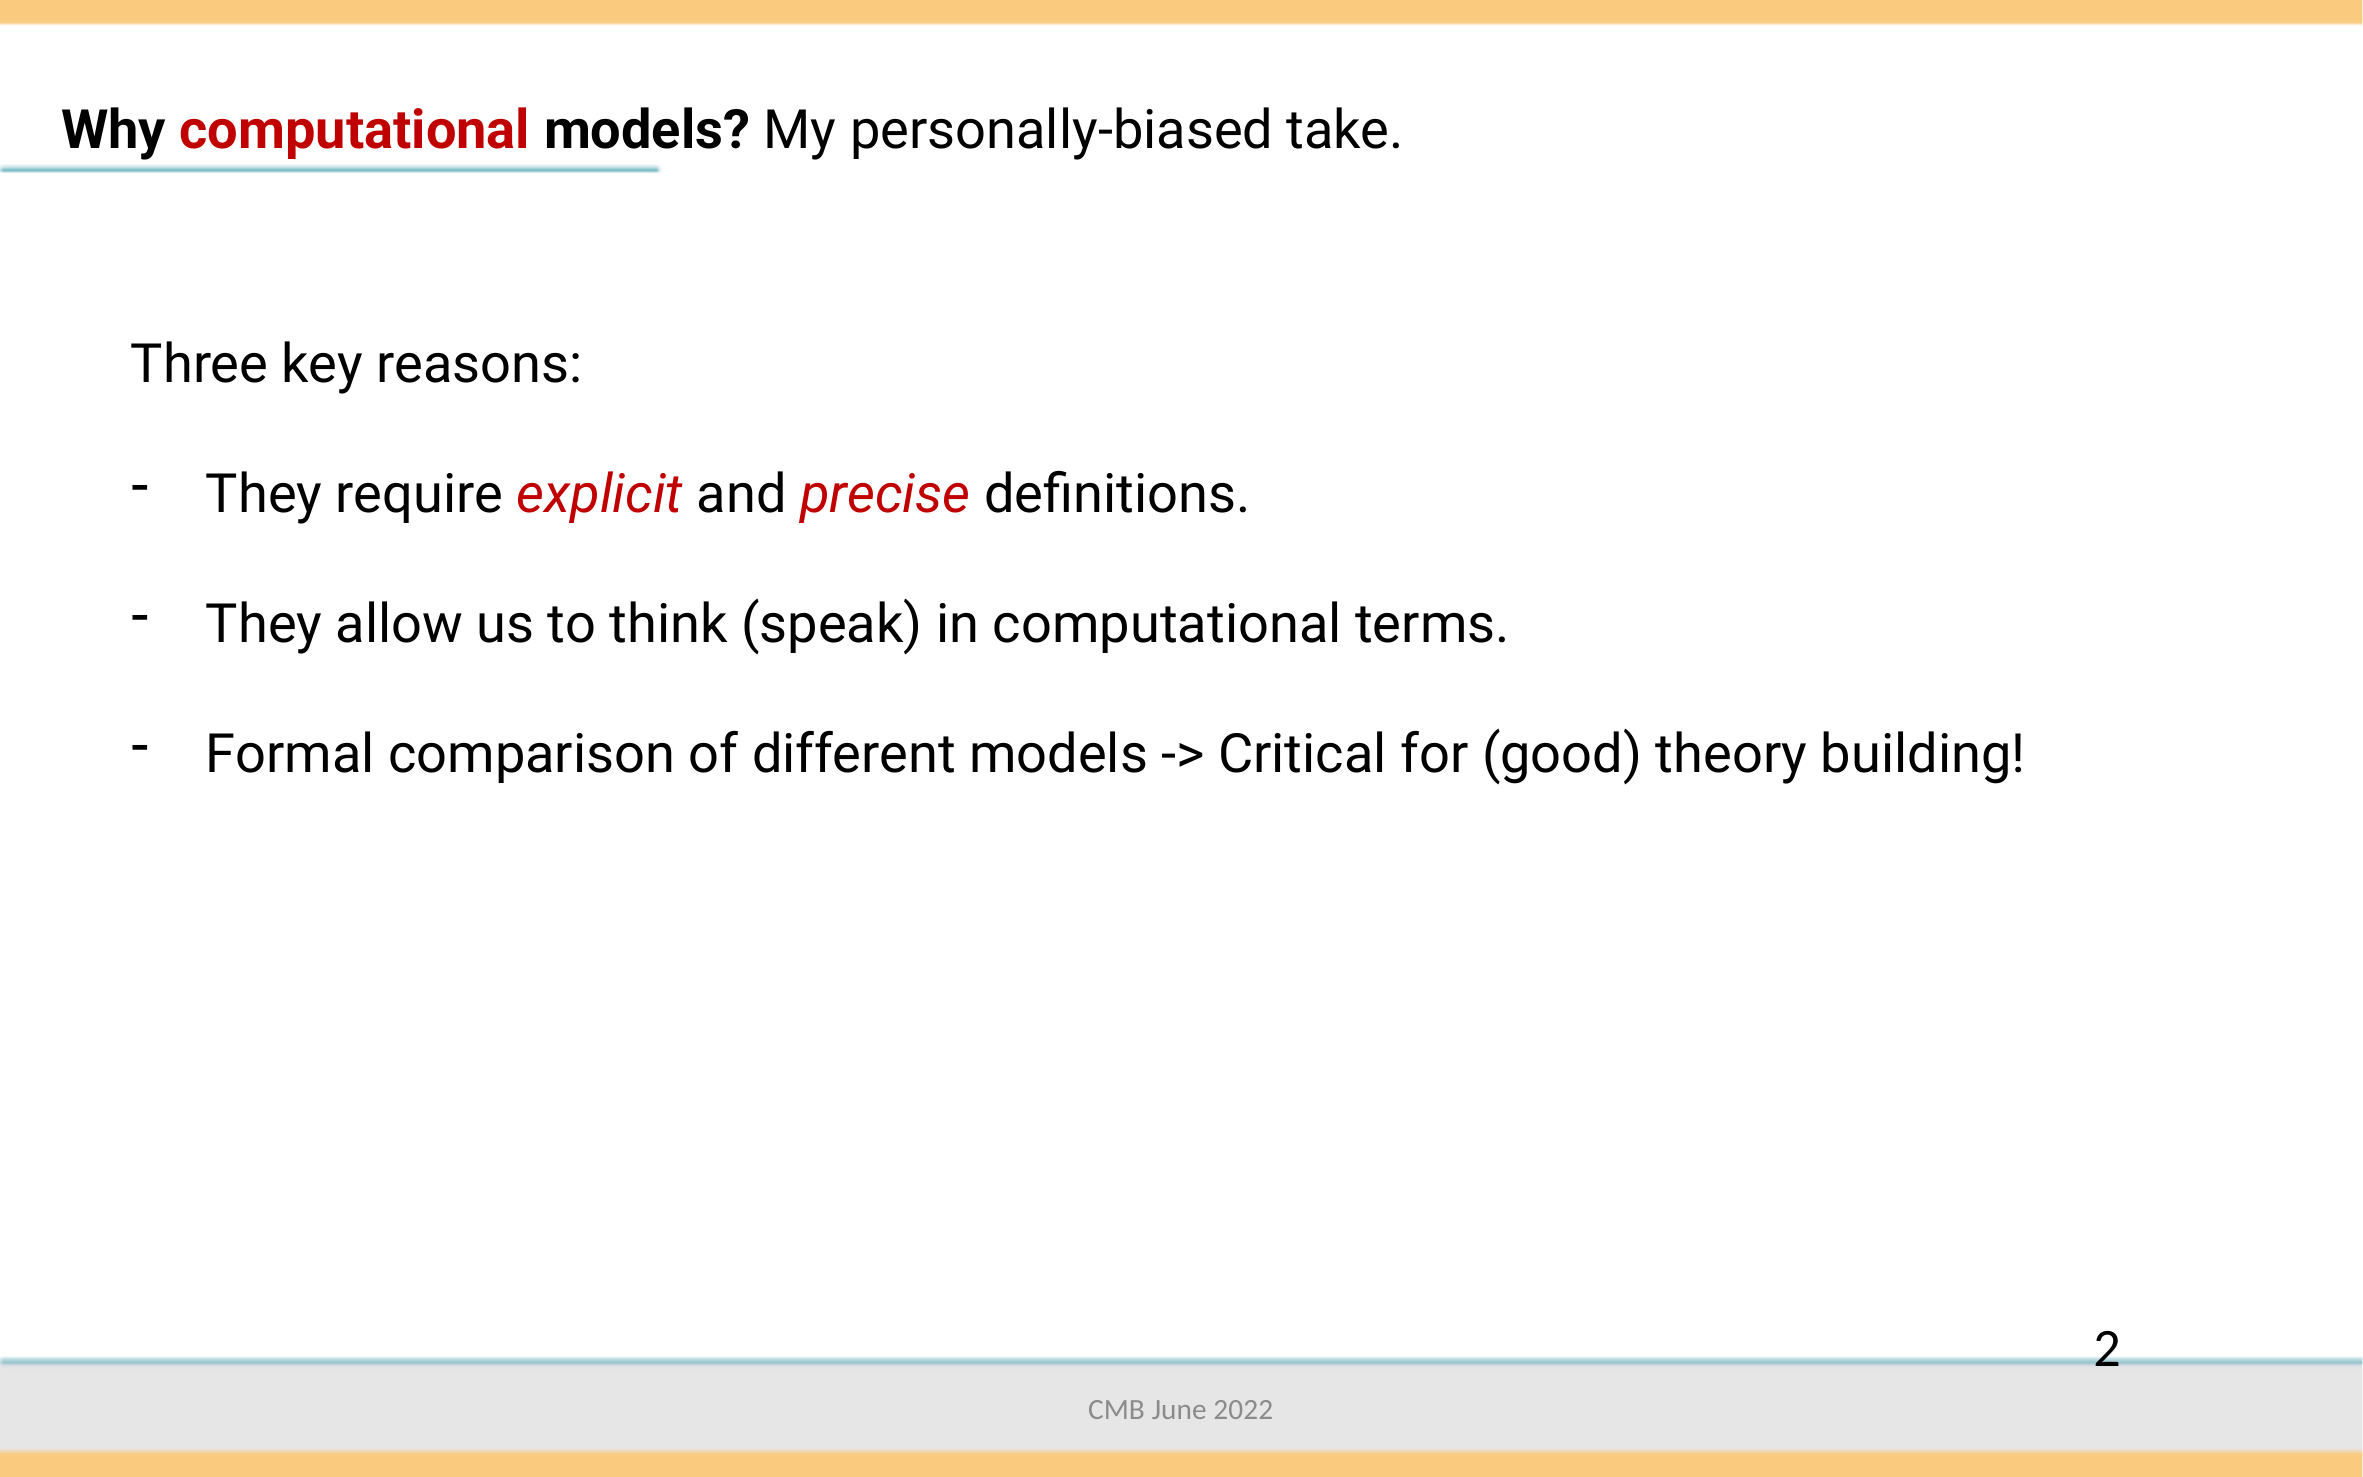

Why computational models? My personally-biased take.

Three key reasons:

They require explicit and precise definitions.

They allow us to think (speak) in computational terms.

Formal comparison of different models -> Critical for (good) theory building!

2
CMB June 2022